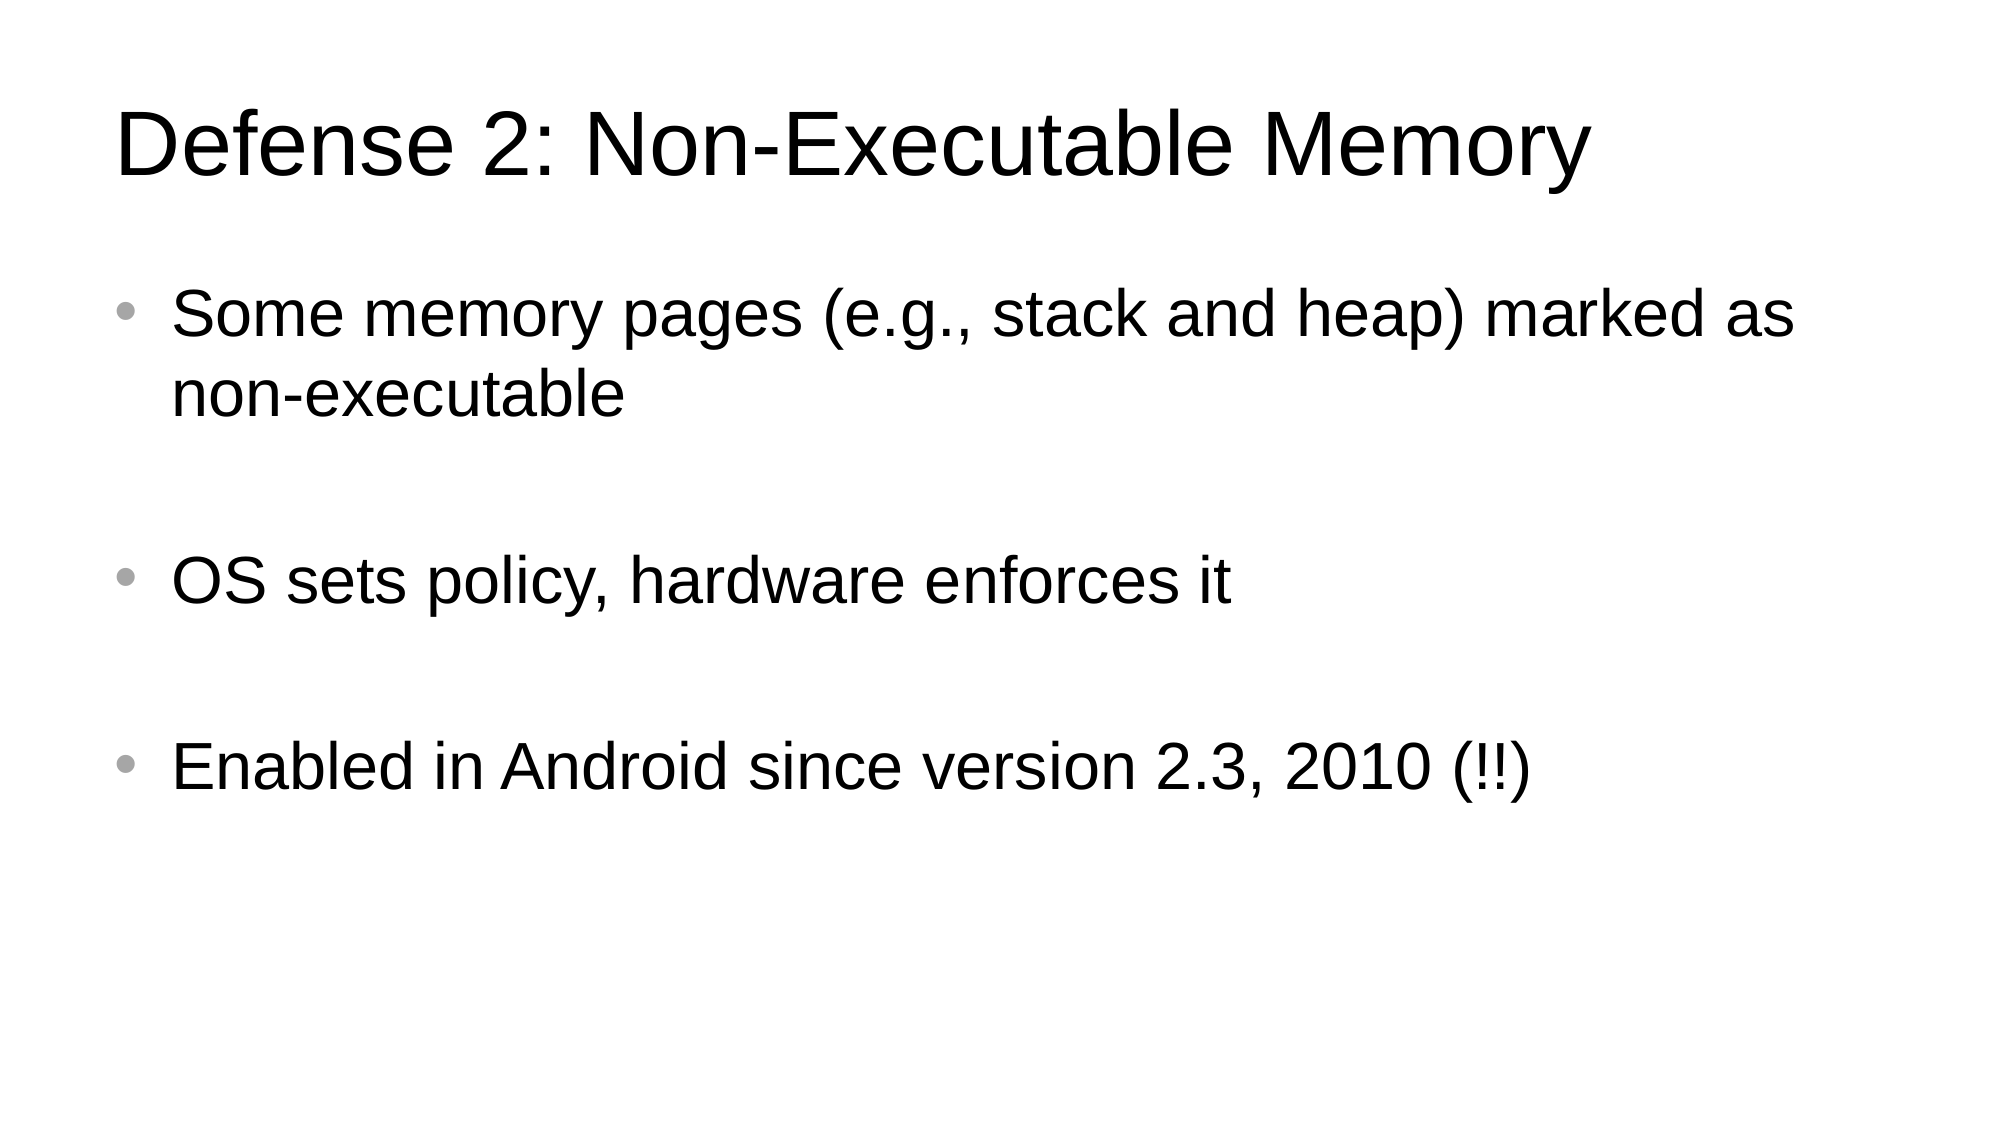

# Defense 2: Non-Executable Memory
Some memory pages (e.g., stack and heap) marked as non-executable

OS sets policy, hardware enforces it

Enabled in Android since version 2.3, 2010 (!!)